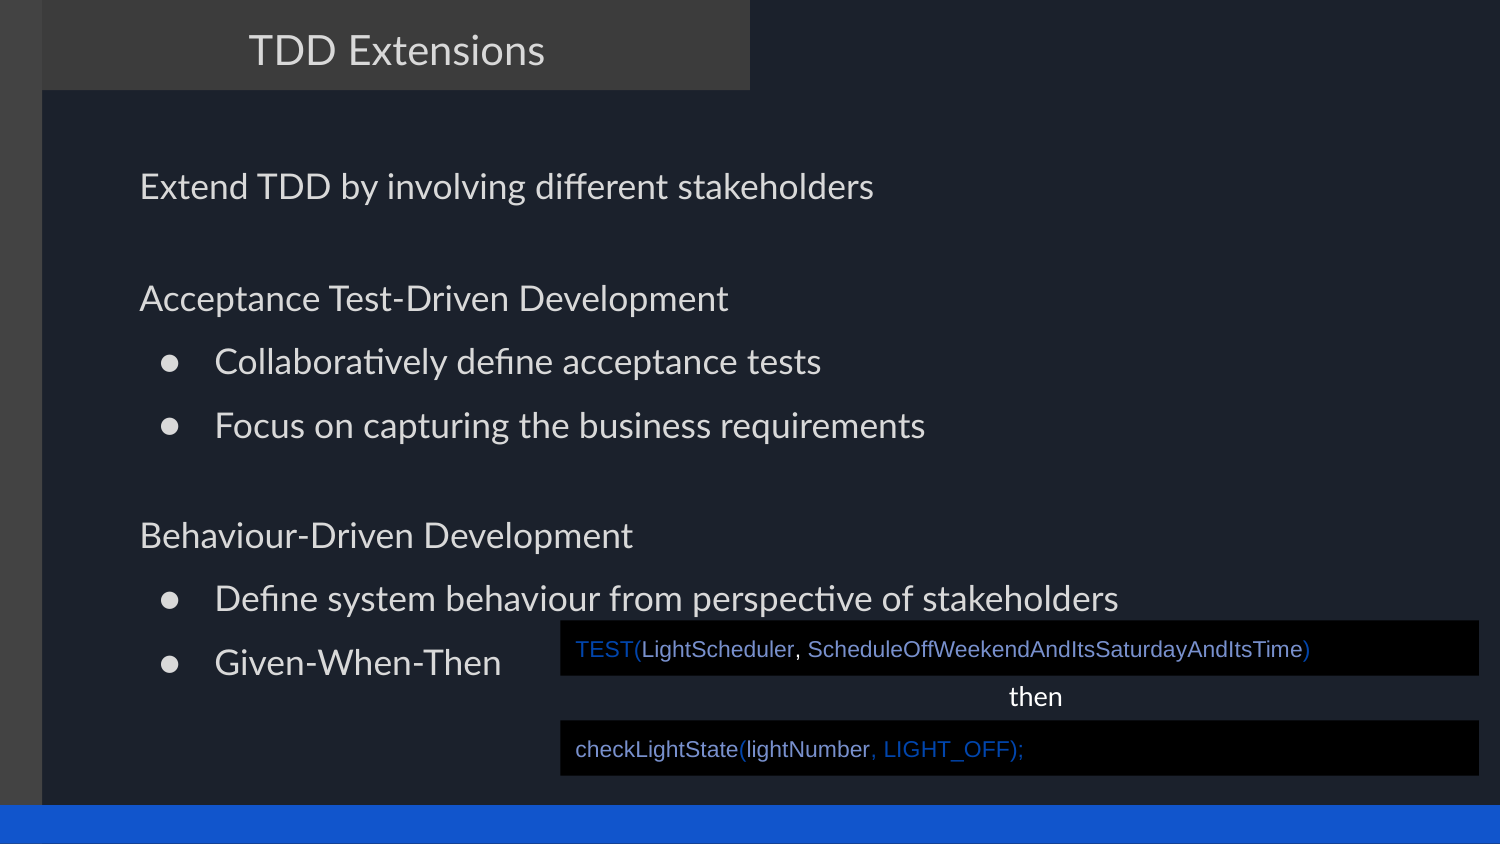

The TDD process
TDD Extensions

Extend TDD by involving different stakeholders
Acceptance Test-Driven Development
Collaboratively define acceptance tests
Focus on capturing the business requirements
Behaviour-Driven Development
Define system behaviour from perspective of stakeholders
Given-When-Then
TEST(LightScheduler, ScheduleOffWeekendAndItsSaturdayAndItsTime)
then
checkLightState(lightNumber, LIGHT_OFF);